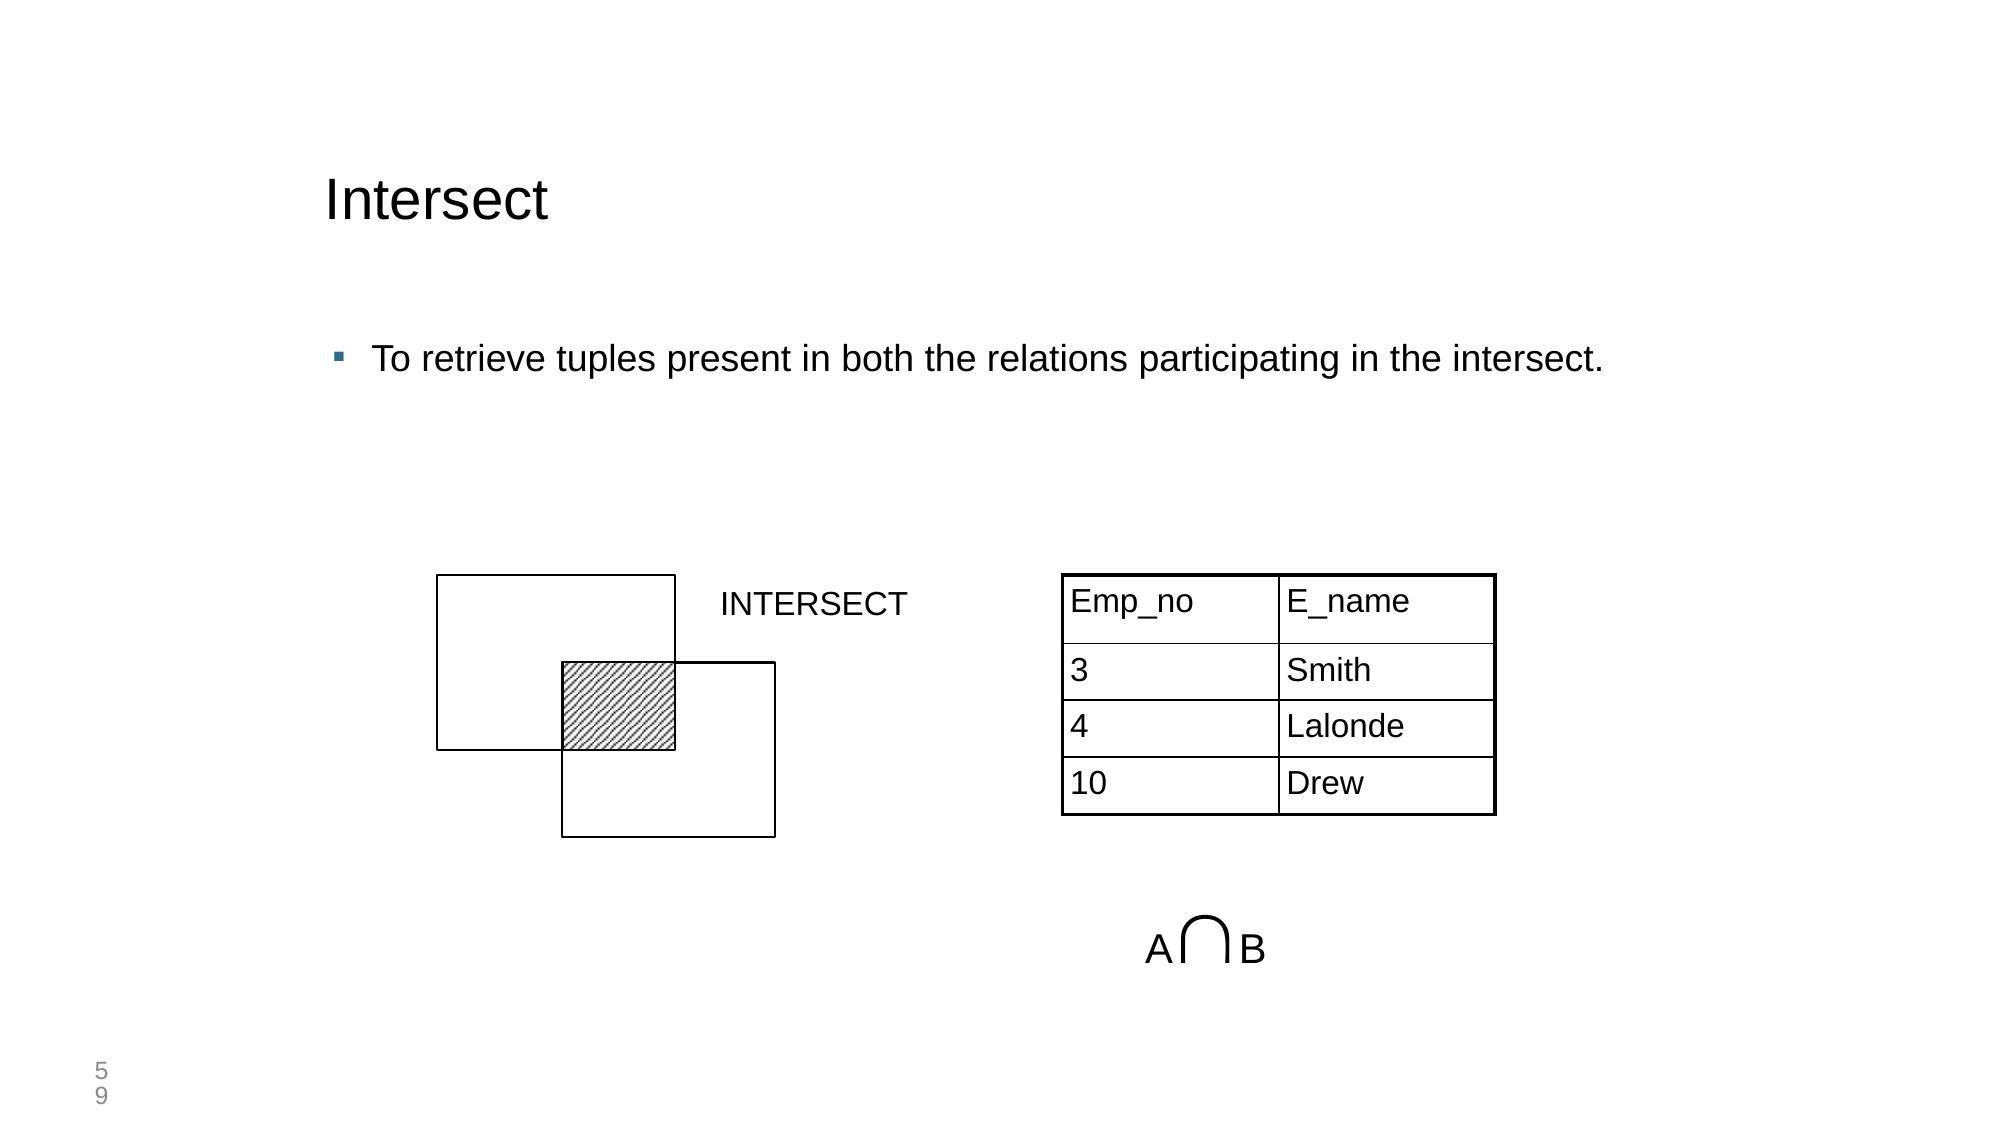

# Intersect
To retrieve tuples present in both the relations participating in the intersect.
INTERSECT

| Emp\_no | E\_name |
| --- | --- |
| 3 | Smith |
| 4 | Lalonde |
| 10 | Drew |
A∩B
59
59￼
Core Java  | IBM Internal Use  |   Day 1    |  16-Jun-09